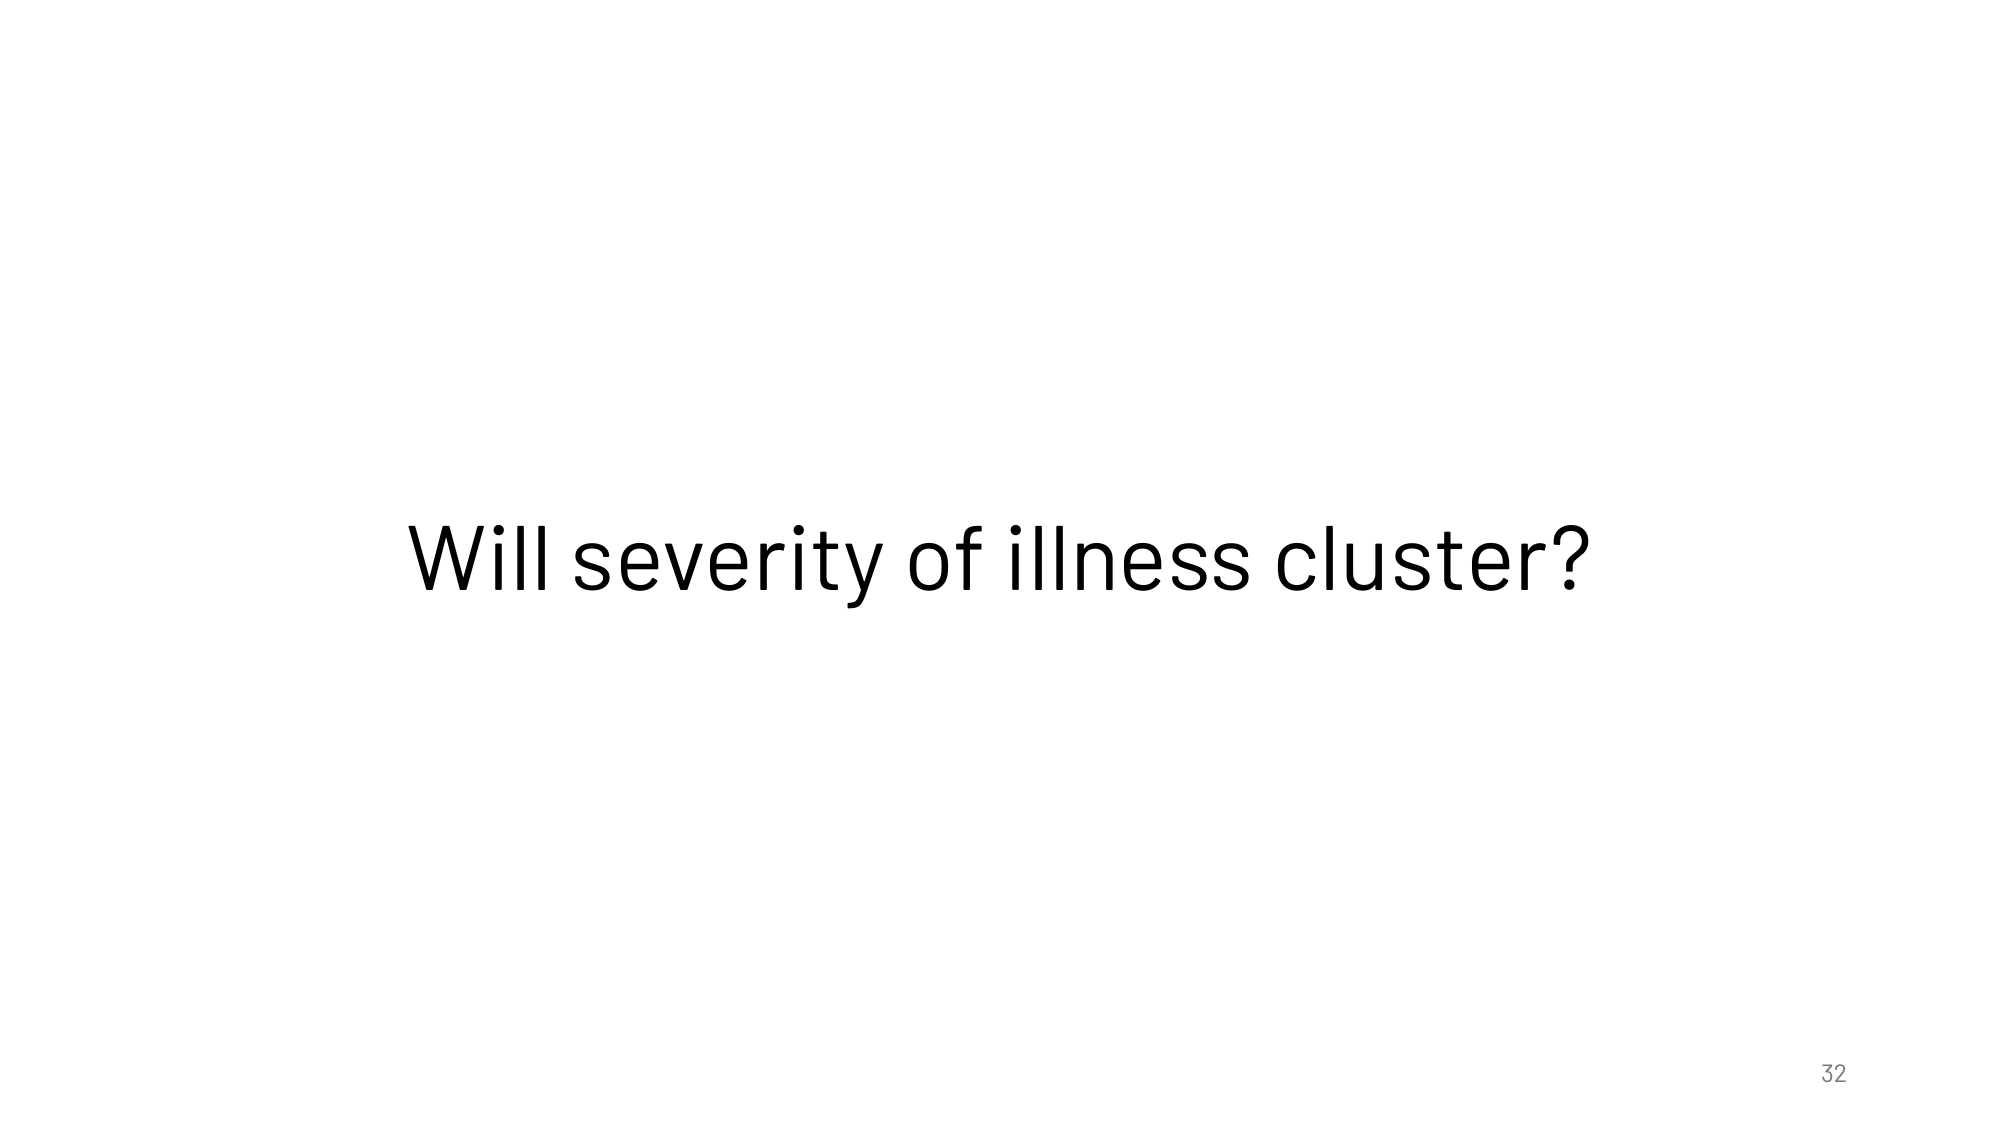

# Will severity of illness cluster?
32